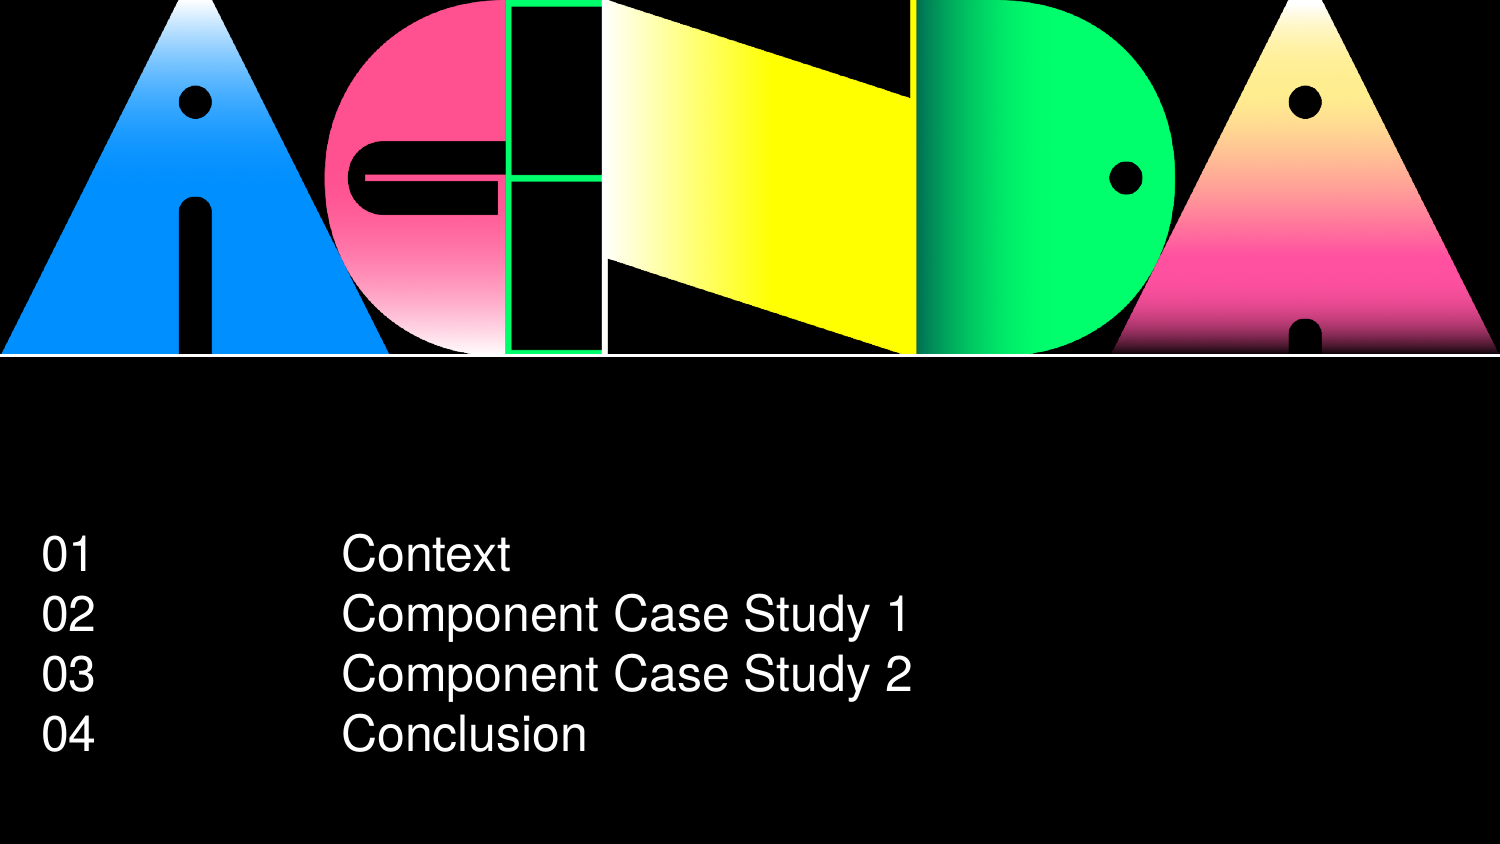

# 01 		Context
02 		Component Case Study 1
03 		Component Case Study 2
04 		Conclusion